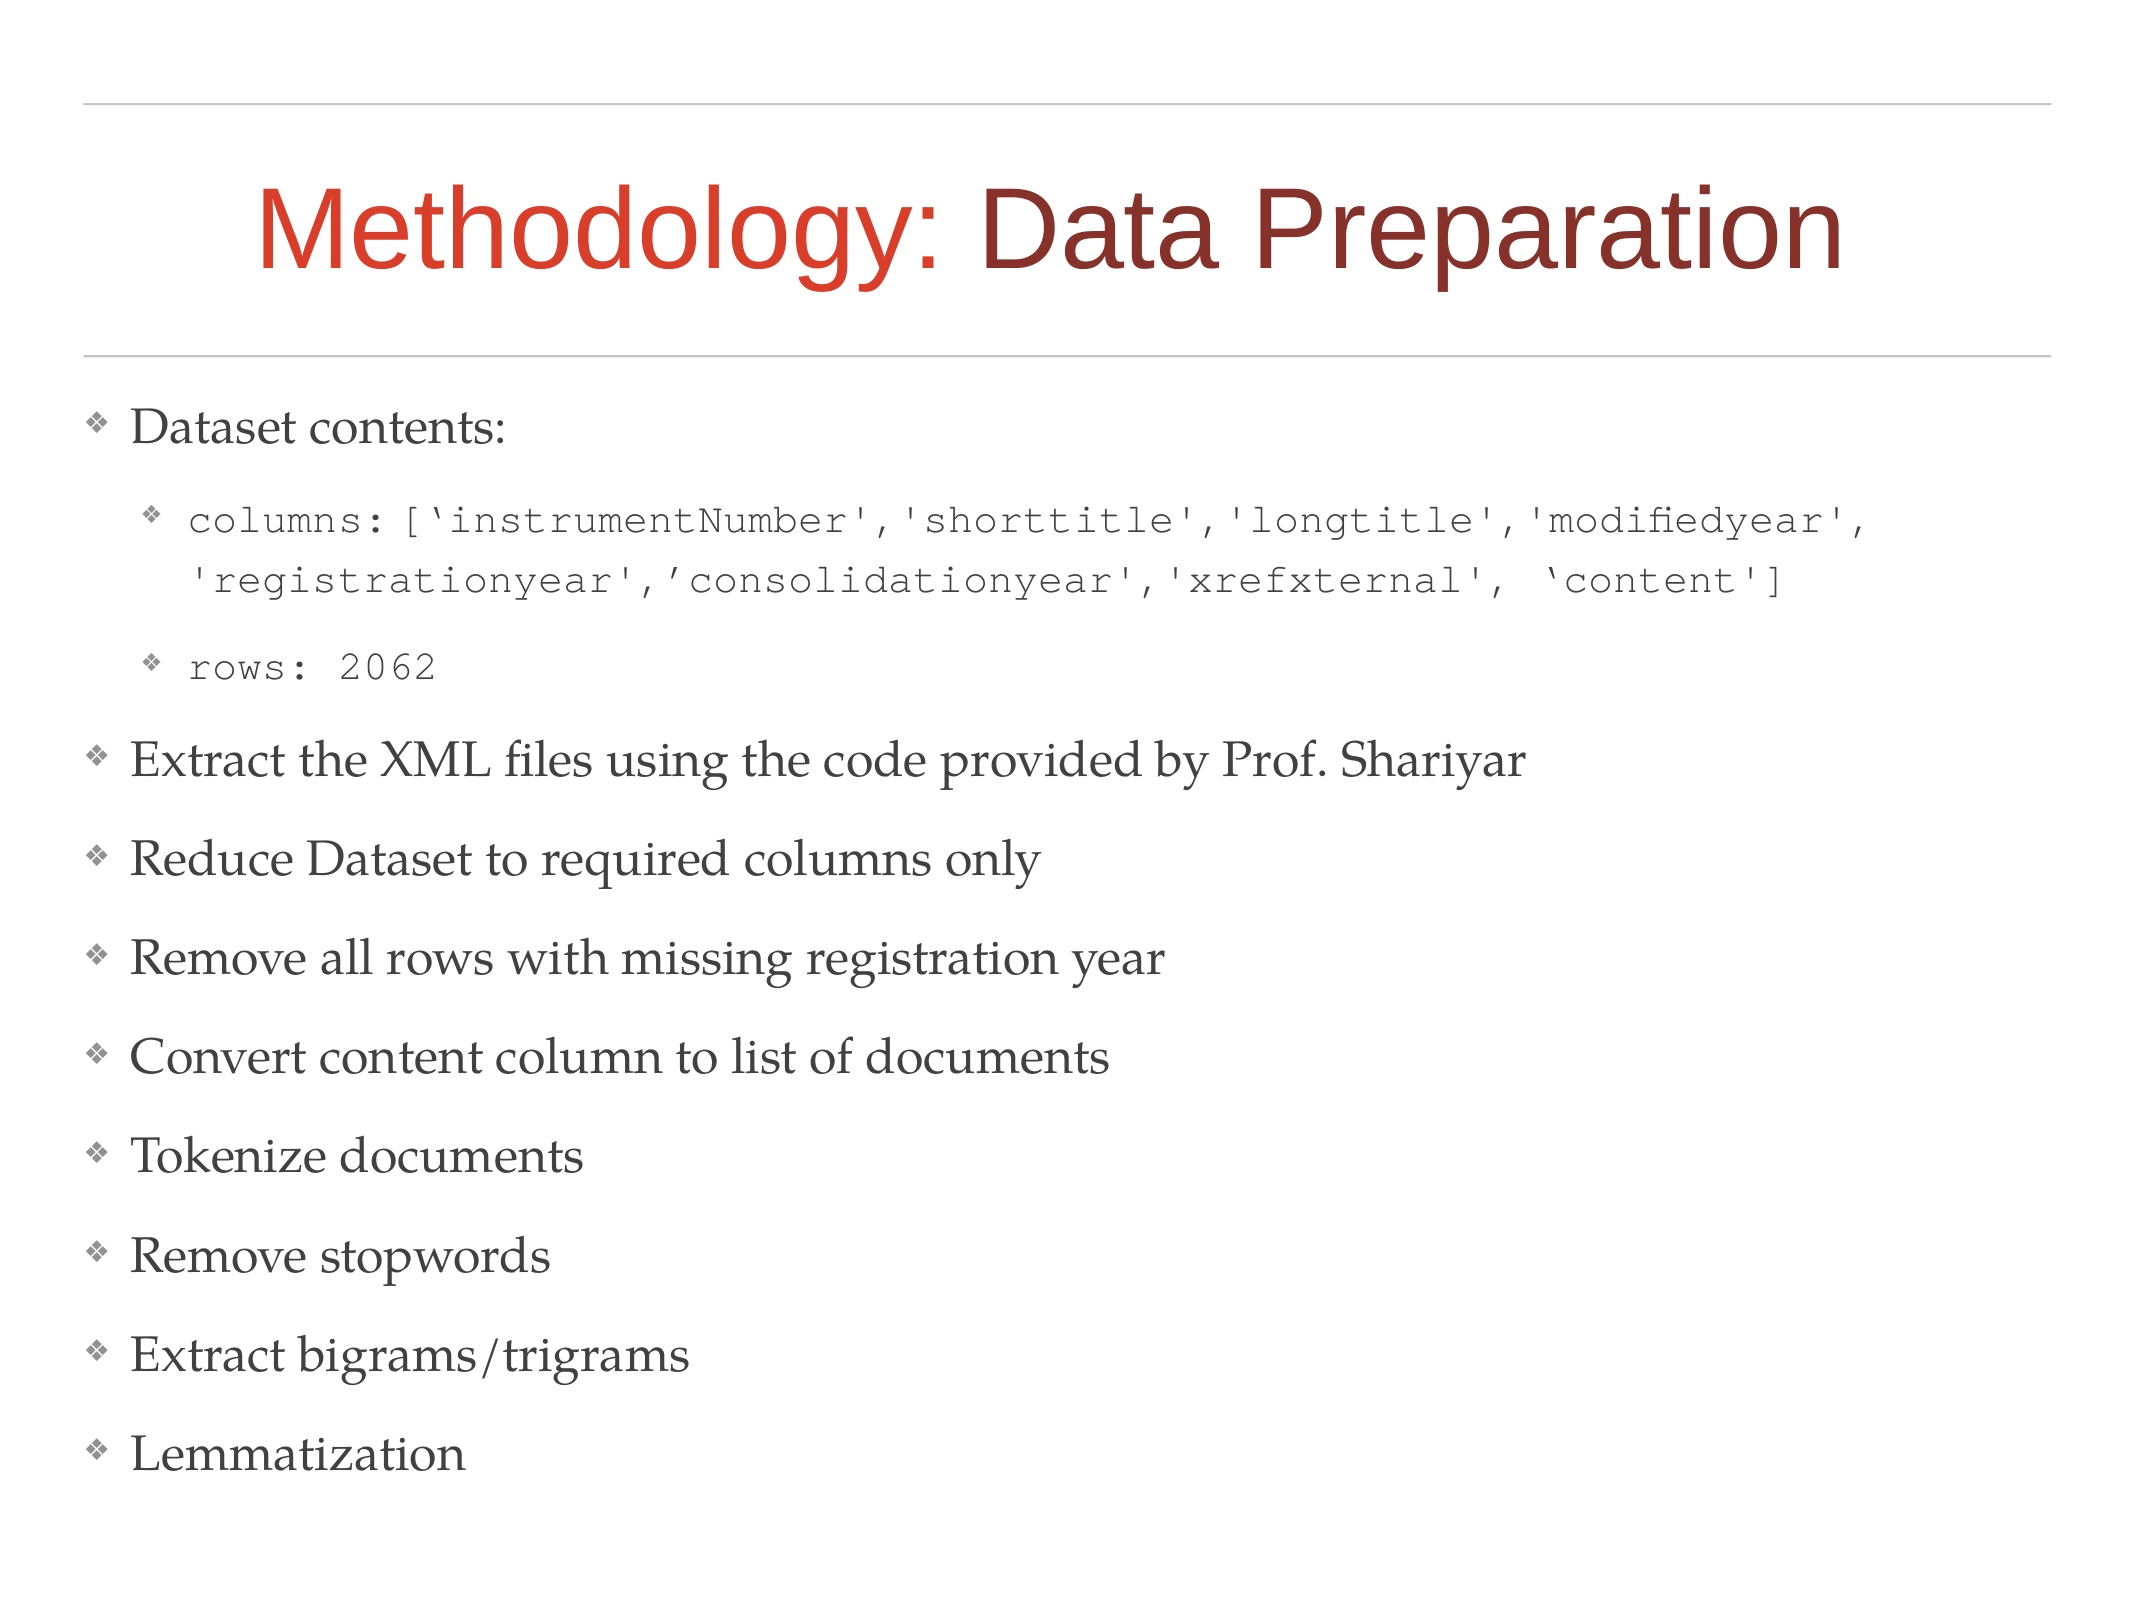

# Methodology: Data Preparation
Dataset contents:
columns: [‘instrumentNumber','shorttitle','longtitle','modifiedyear', 'registrationyear',’consolidationyear','xrefxternal', ‘content']
rows: 2062
Extract the XML files using the code provided by Prof. Shariyar
Reduce Dataset to required columns only
Remove all rows with missing registration year
Convert content column to list of documents
Tokenize documents
Remove stopwords
Extract bigrams/trigrams
Lemmatization